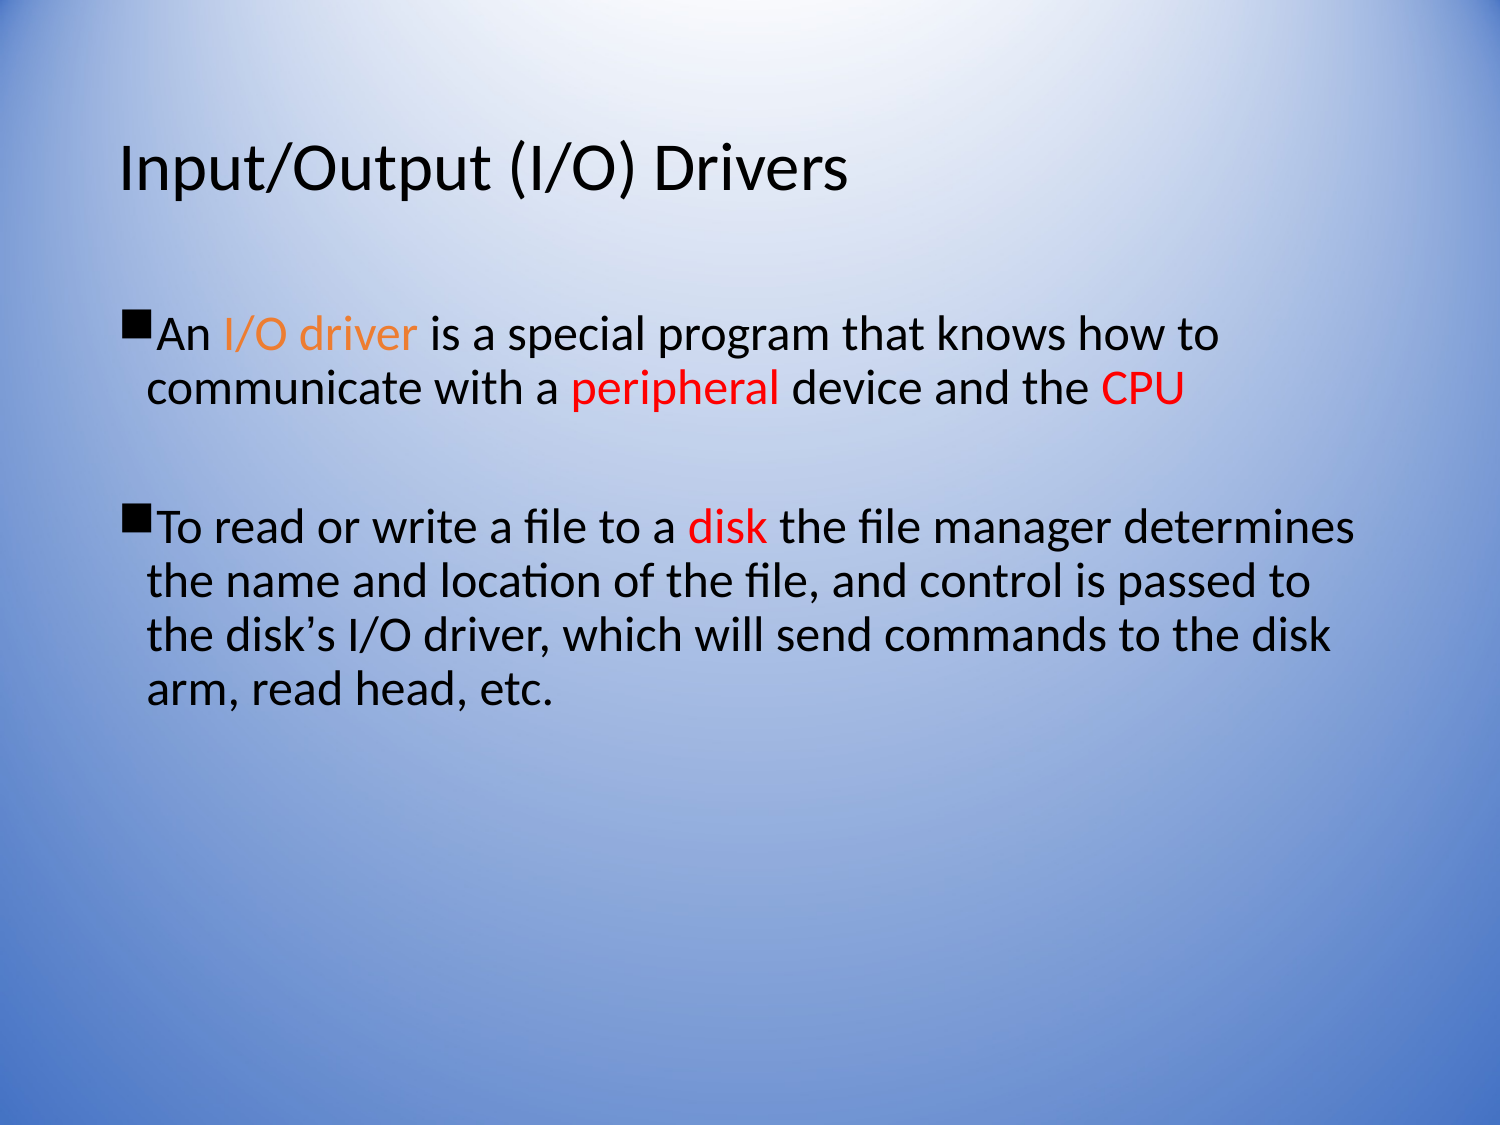

# Input/Output (I/O) Drivers
An I/O driver is a special program that knows how to communicate with a peripheral device and the CPU

To read or write a file to a disk the file manager determines the name and location of the file, and control is passed to the disk’s I/O driver, which will send commands to the disk arm, read head, etc.